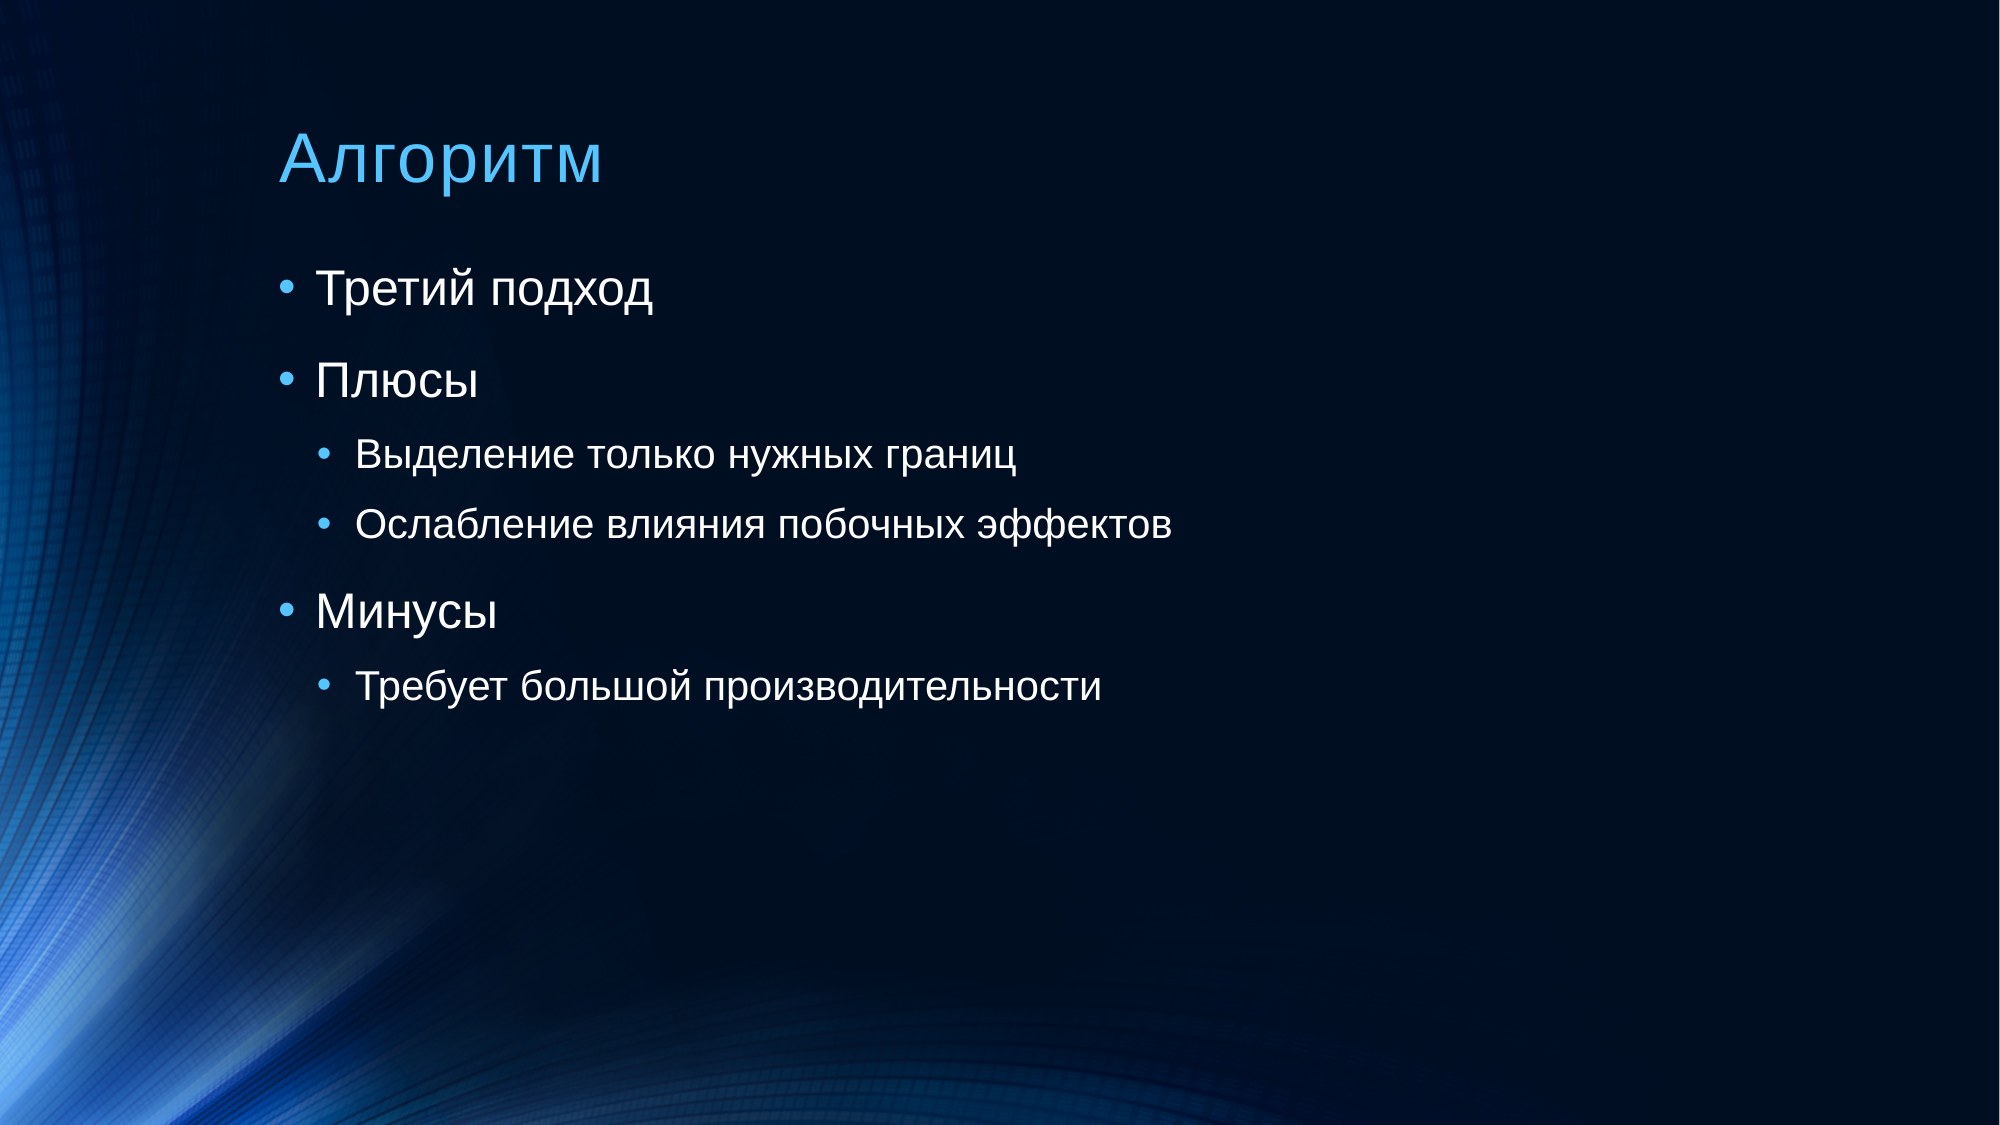

# Алгоритм
Третий подход
Плюсы
Выделение только нужных границ
Ослабление влияния побочных эффектов
Минусы
Требует большой производительности